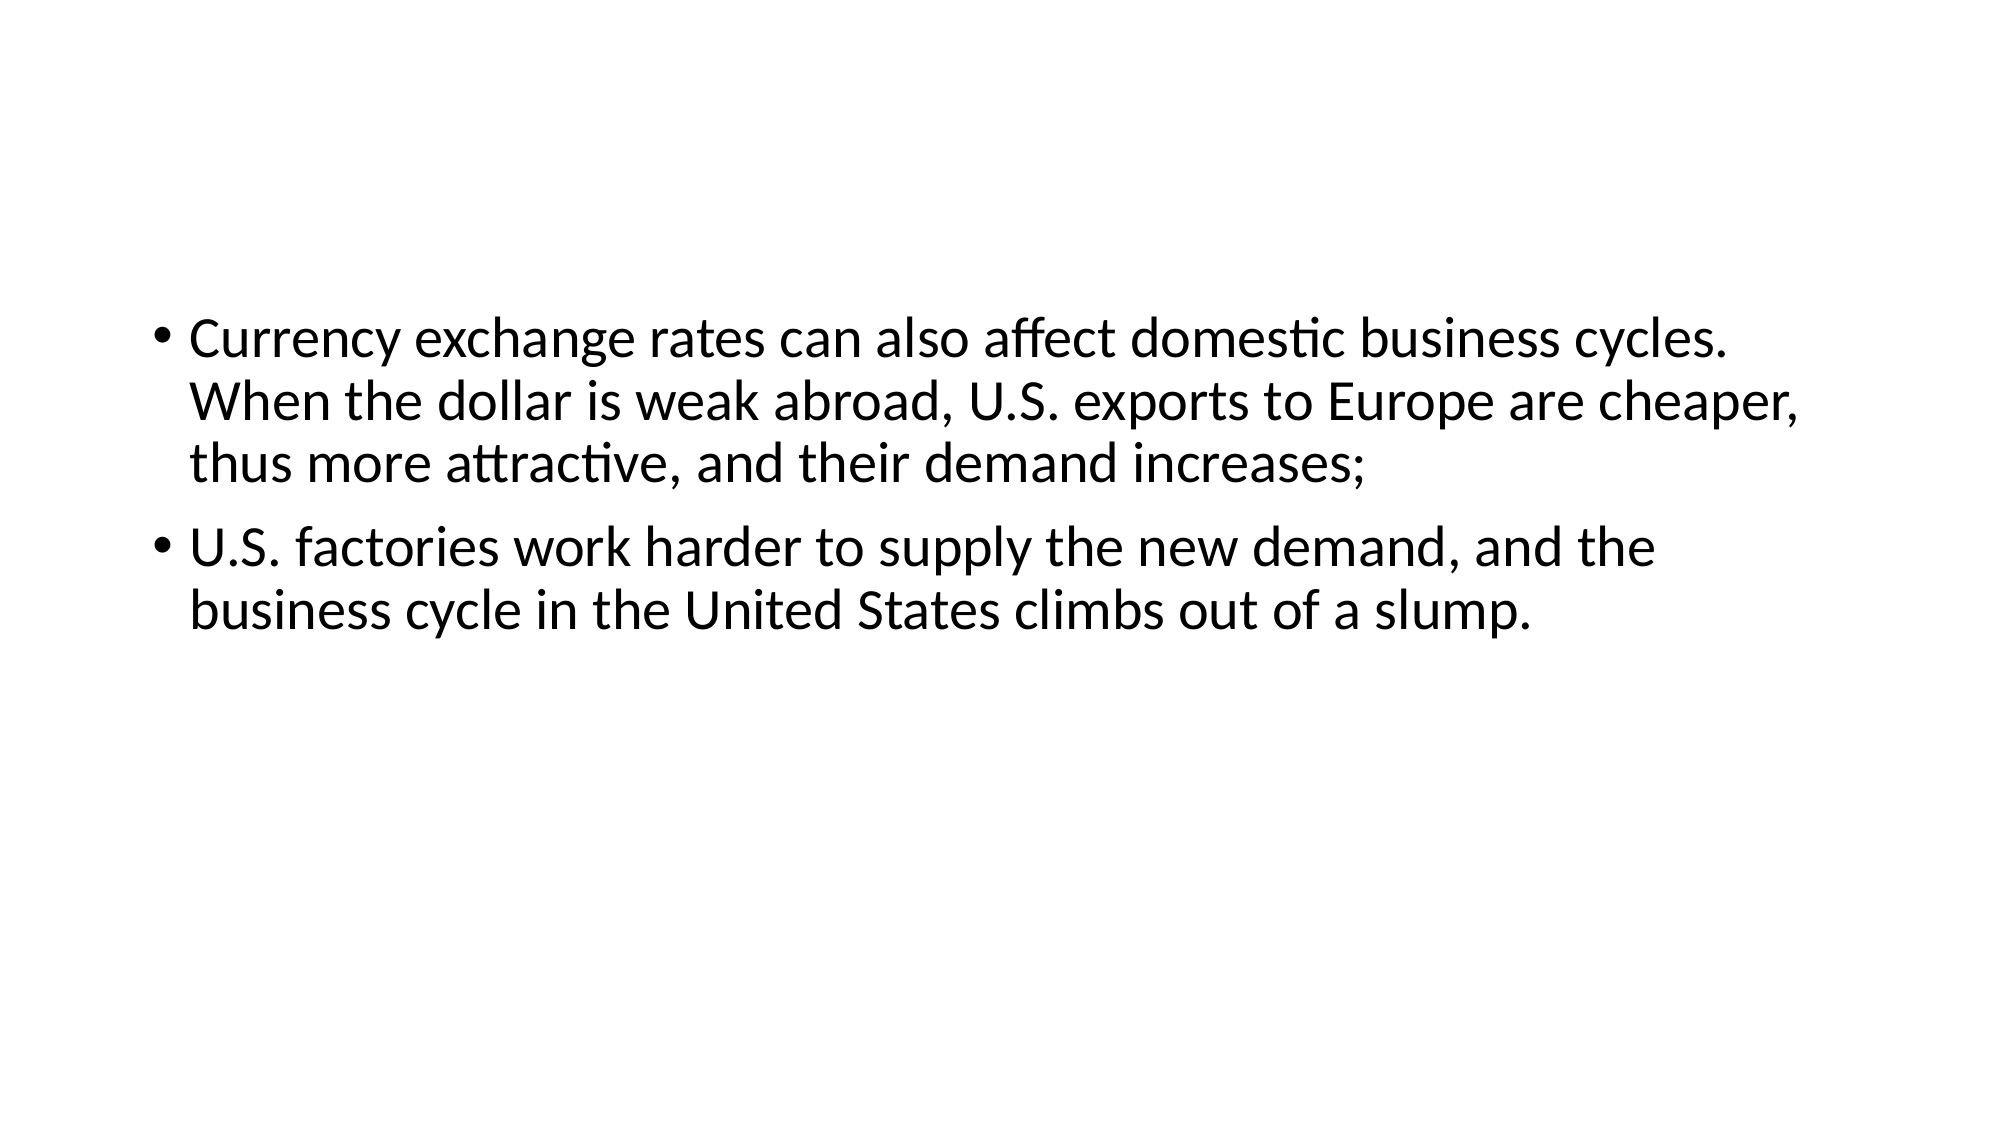

#
Currency exchange rates can also affect domestic business cycles. When the dollar is weak abroad, U.S. exports to Europe are cheaper, thus more attractive, and their demand increases;
U.S. factories work harder to supply the new demand, and the business cycle in the United States climbs out of a slump.